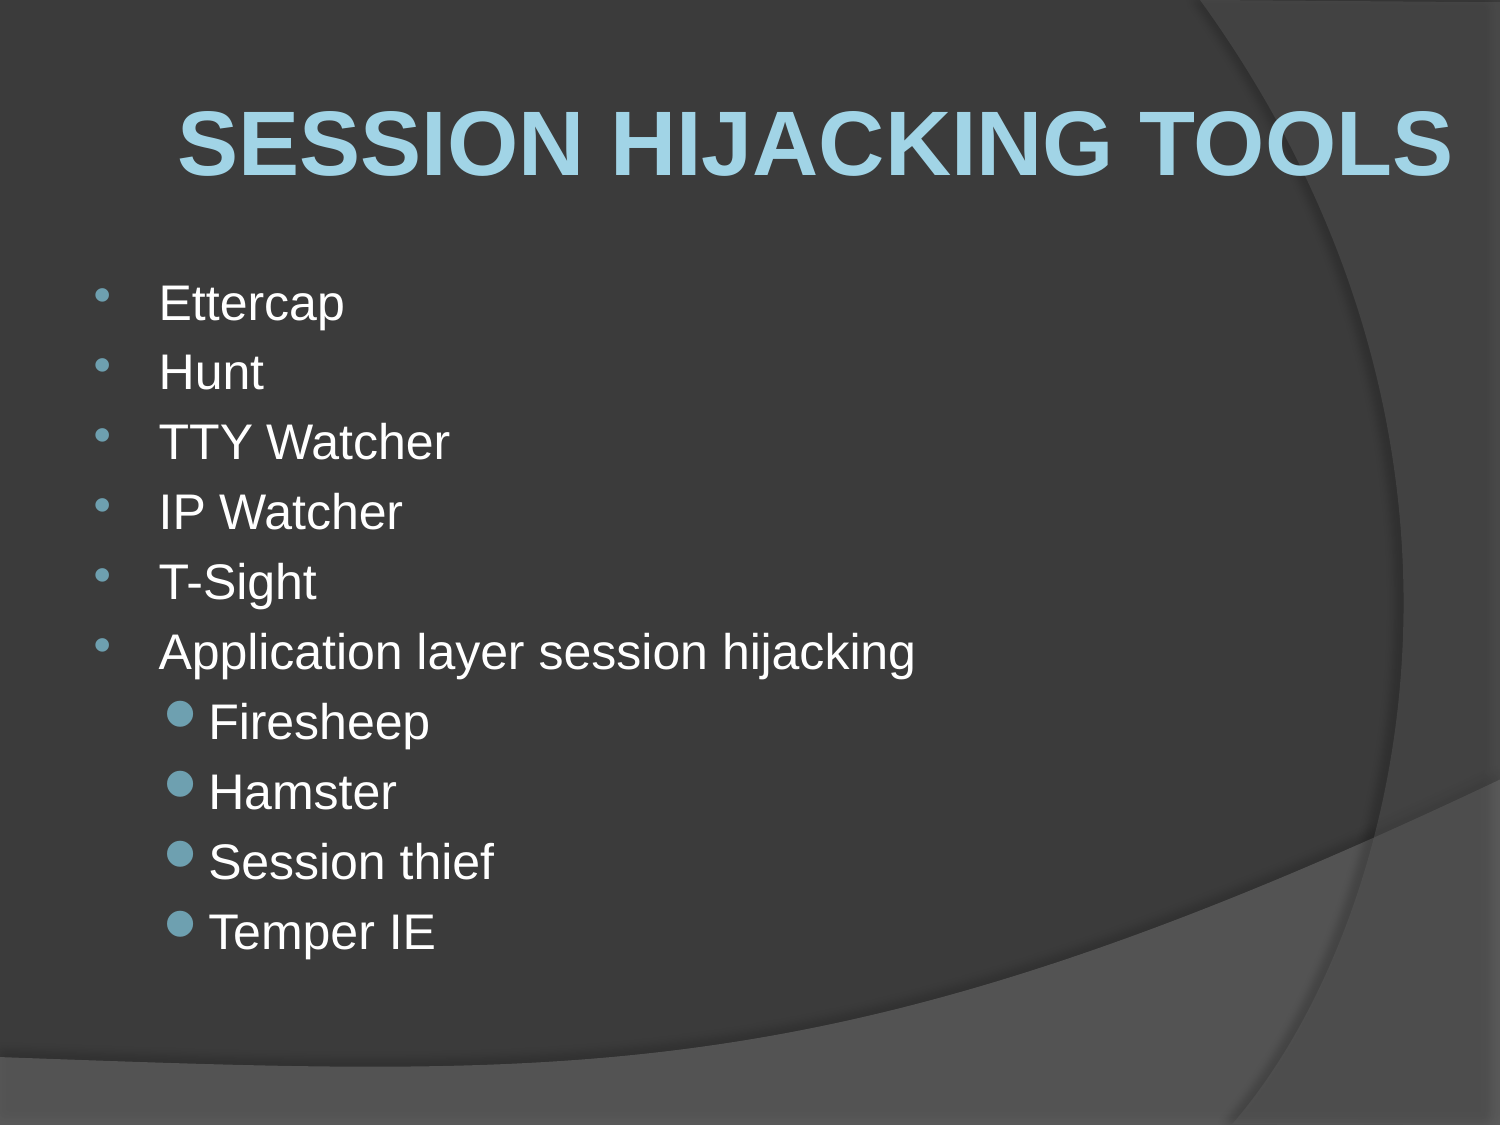

# Session Hijacking Tools
Ettercap
Hunt
TTY Watcher
IP Watcher
T-Sight
Application layer session hijacking
Firesheep
Hamster
Session thief
Temper IE